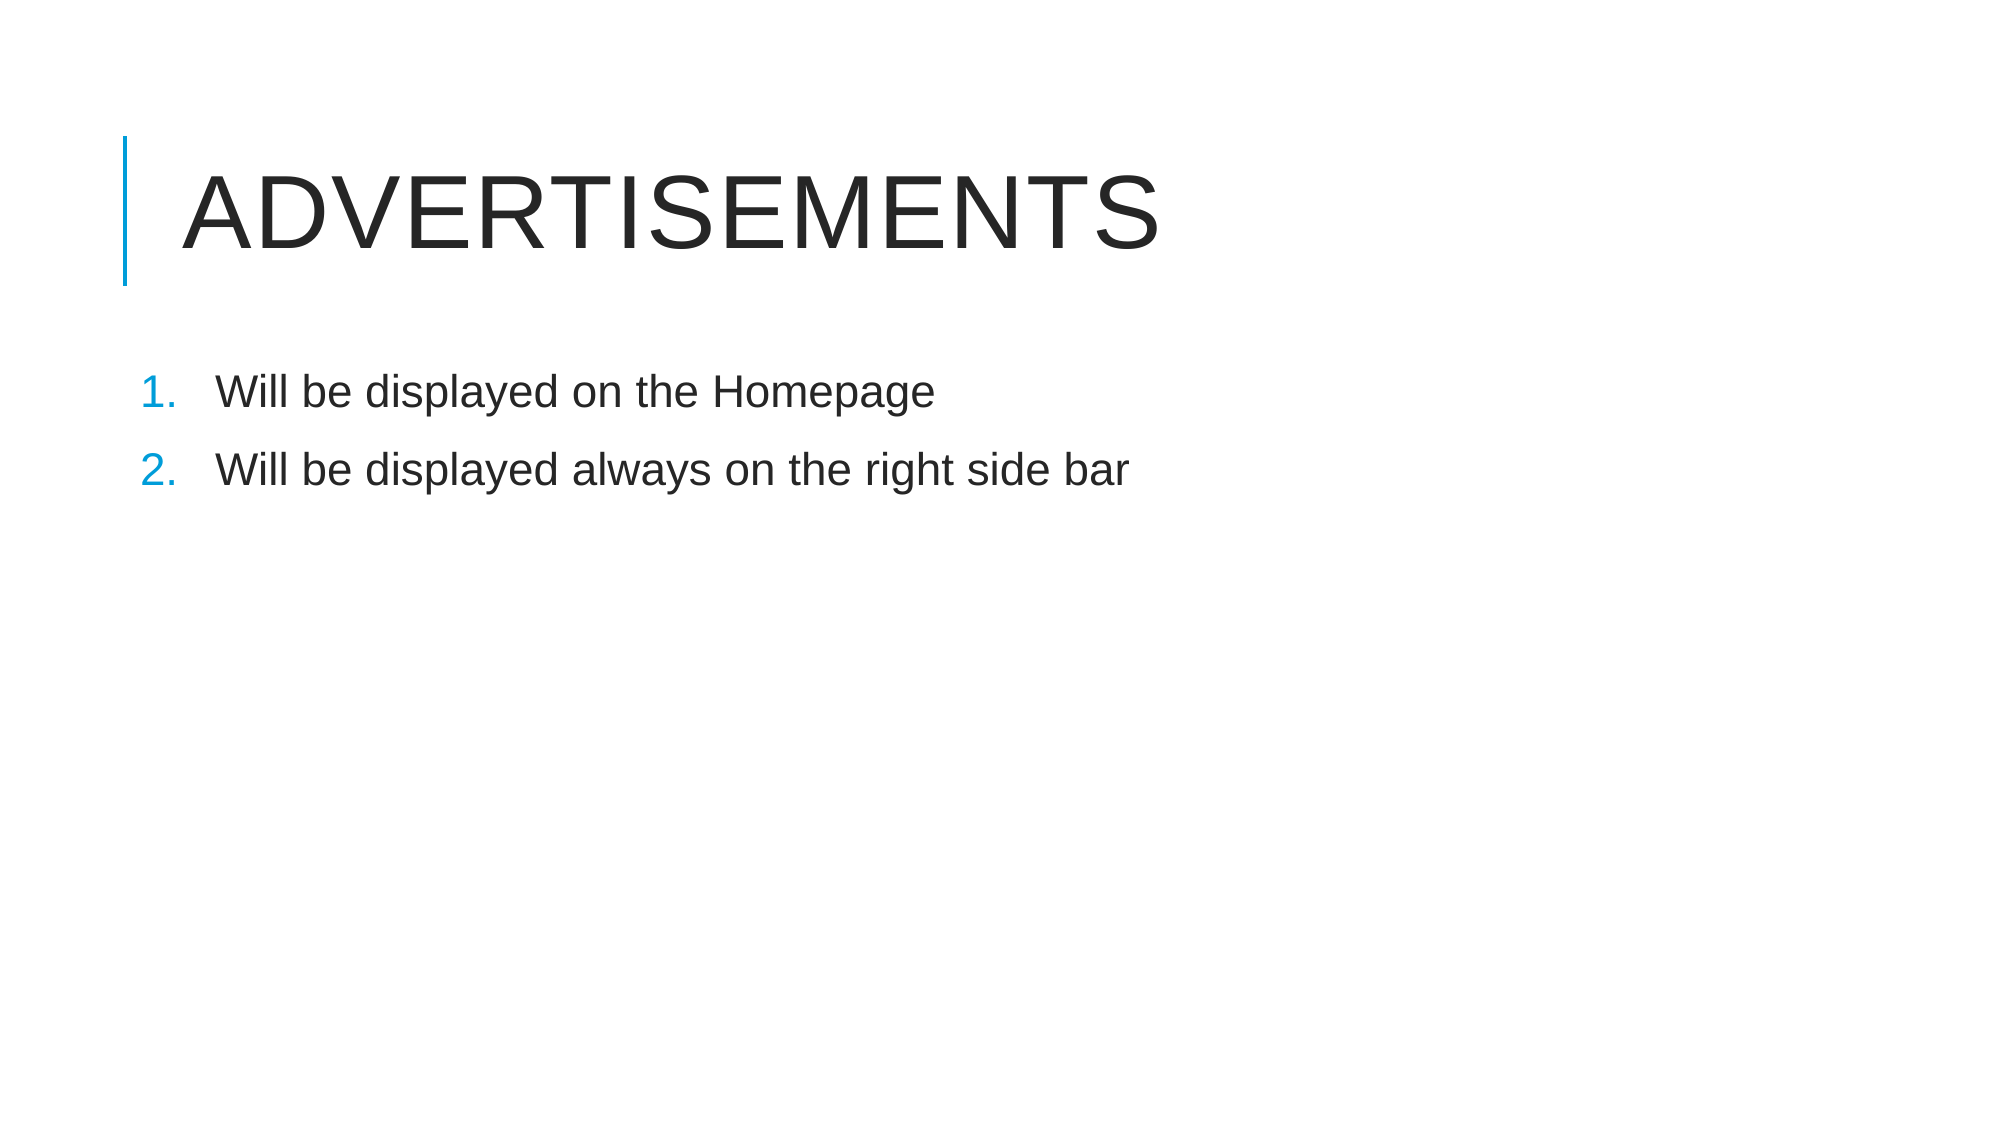

# ADVERTISEMENTS
Will be displayed on the Homepage
Will be displayed always on the right side bar